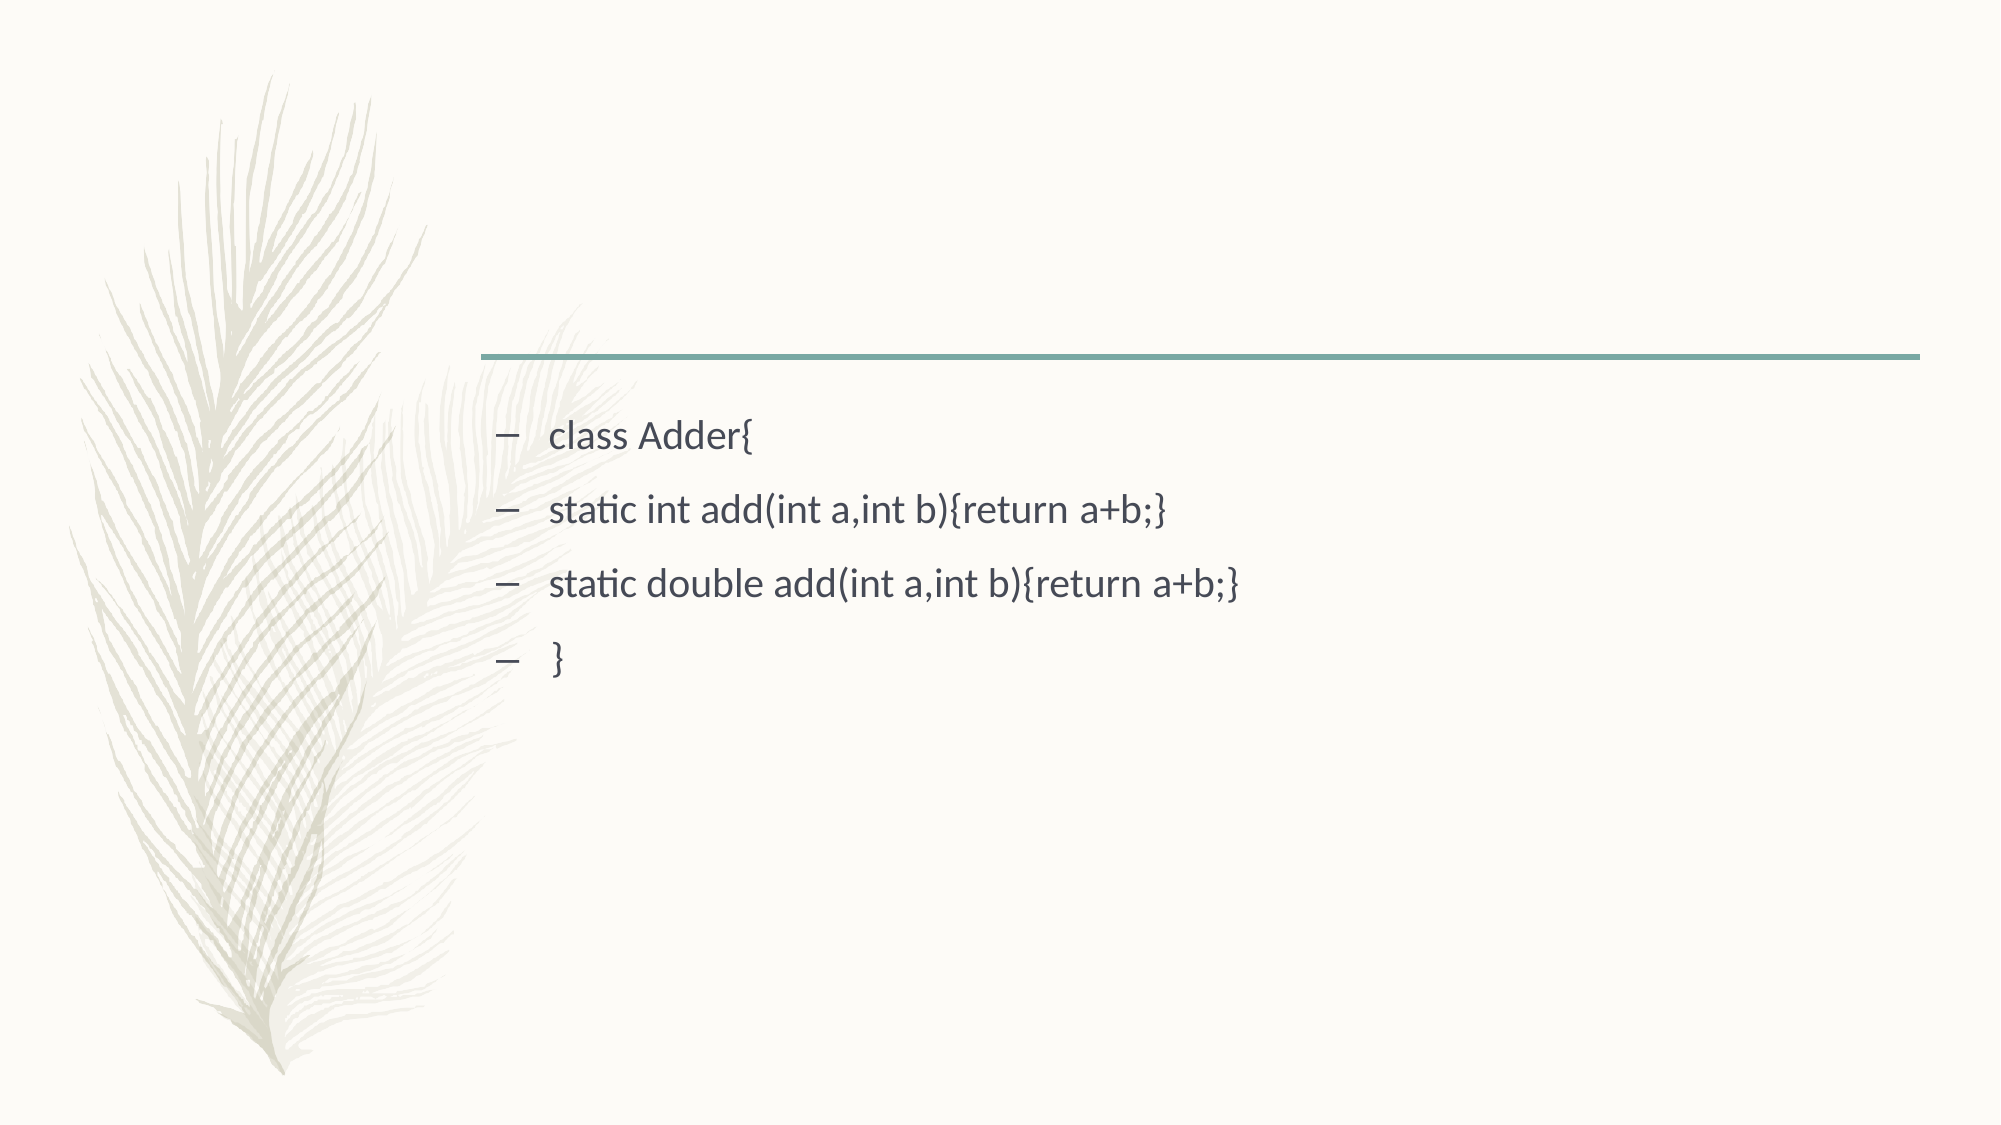

class Adder{
static int add(int a,int b){return a+b;}
static double add(int a,int b){return a+b;}
–	}